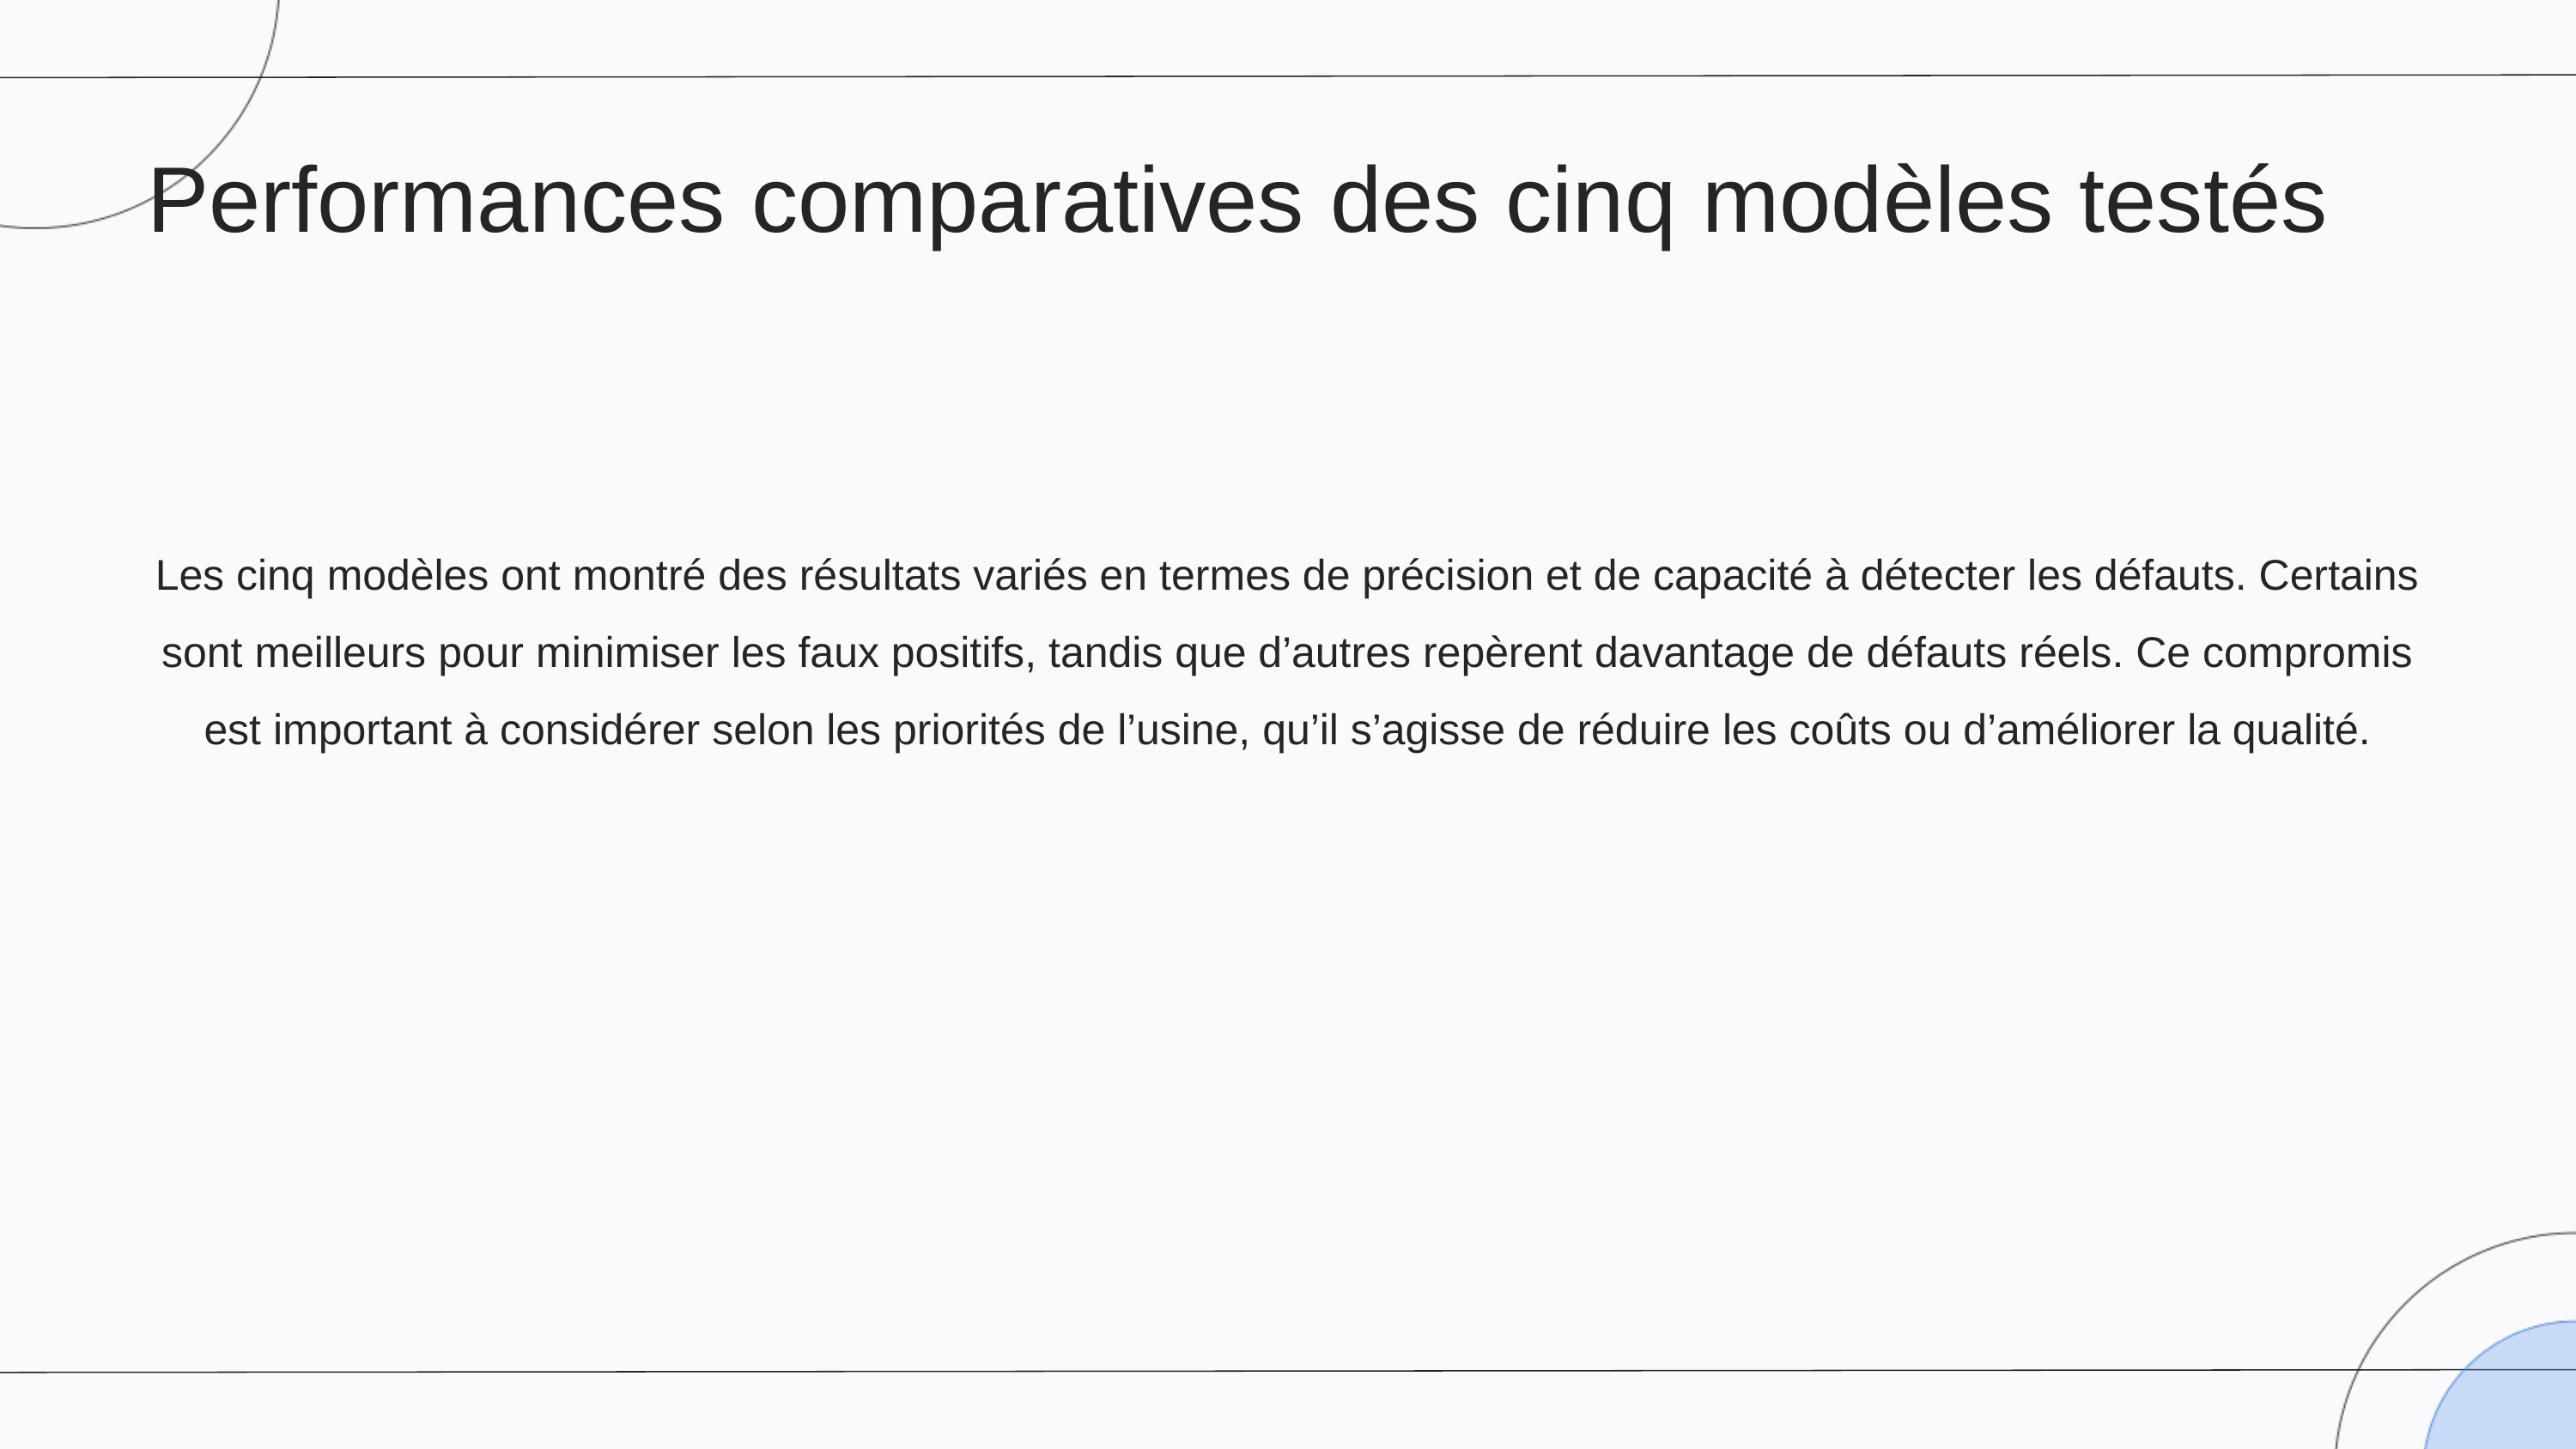

Performances comparatives des cinq modèles testés
Les cinq modèles ont montré des résultats variés en termes de précision et de capacité à détecter les défauts. Certains sont meilleurs pour minimiser les faux positifs, tandis que d’autres repèrent davantage de défauts réels. Ce compromis est important à considérer selon les priorités de l’usine, qu’il s’agisse de réduire les coûts ou d’améliorer la qualité.